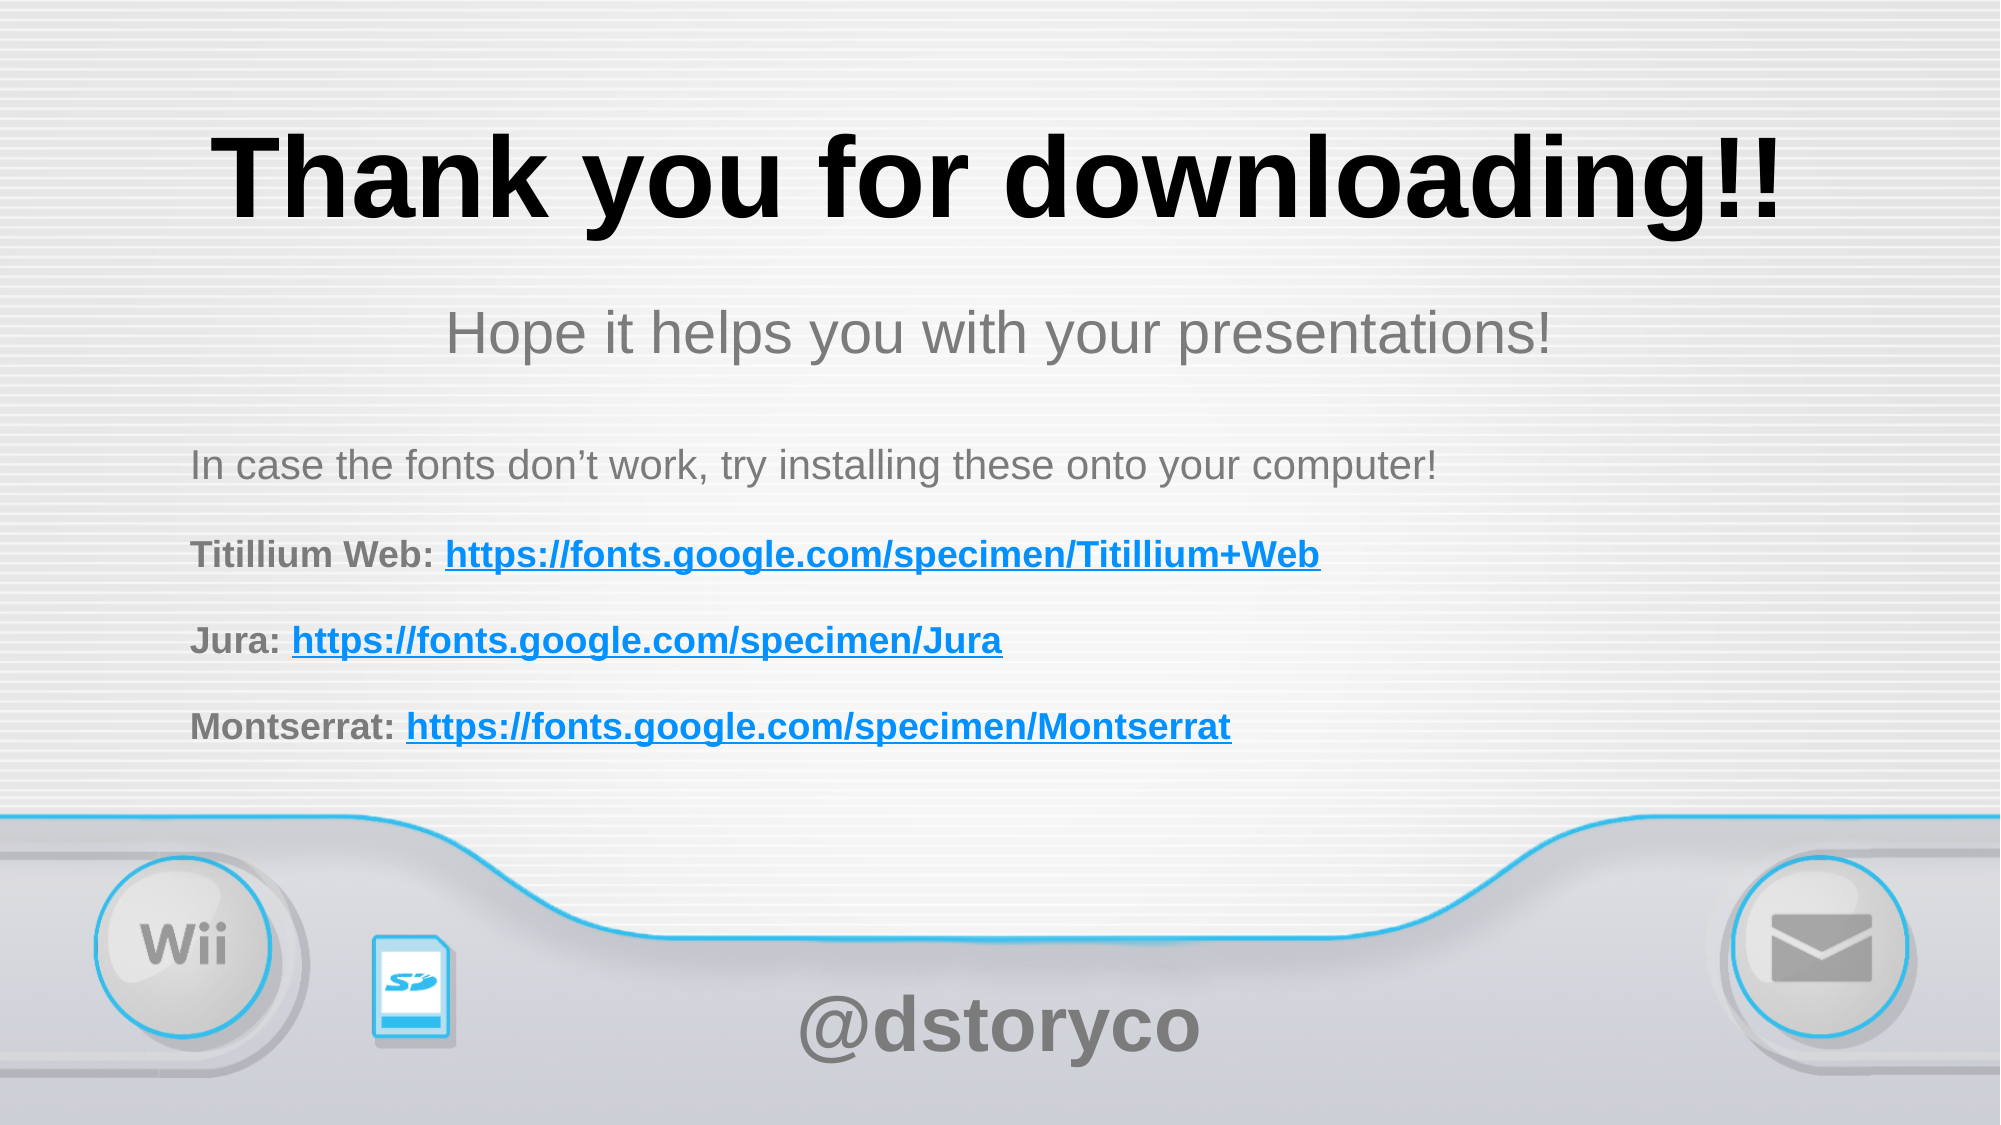

# Thank you for downloading!!
Hope it helps you with your presentations!
In case the fonts don’t work, try installing these onto your computer!
Titillium Web: https://fonts.google.com/specimen/Titillium+Web
Jura: https://fonts.google.com/specimen/Jura
Montserrat: https://fonts.google.com/specimen/Montserrat

@dstoryco